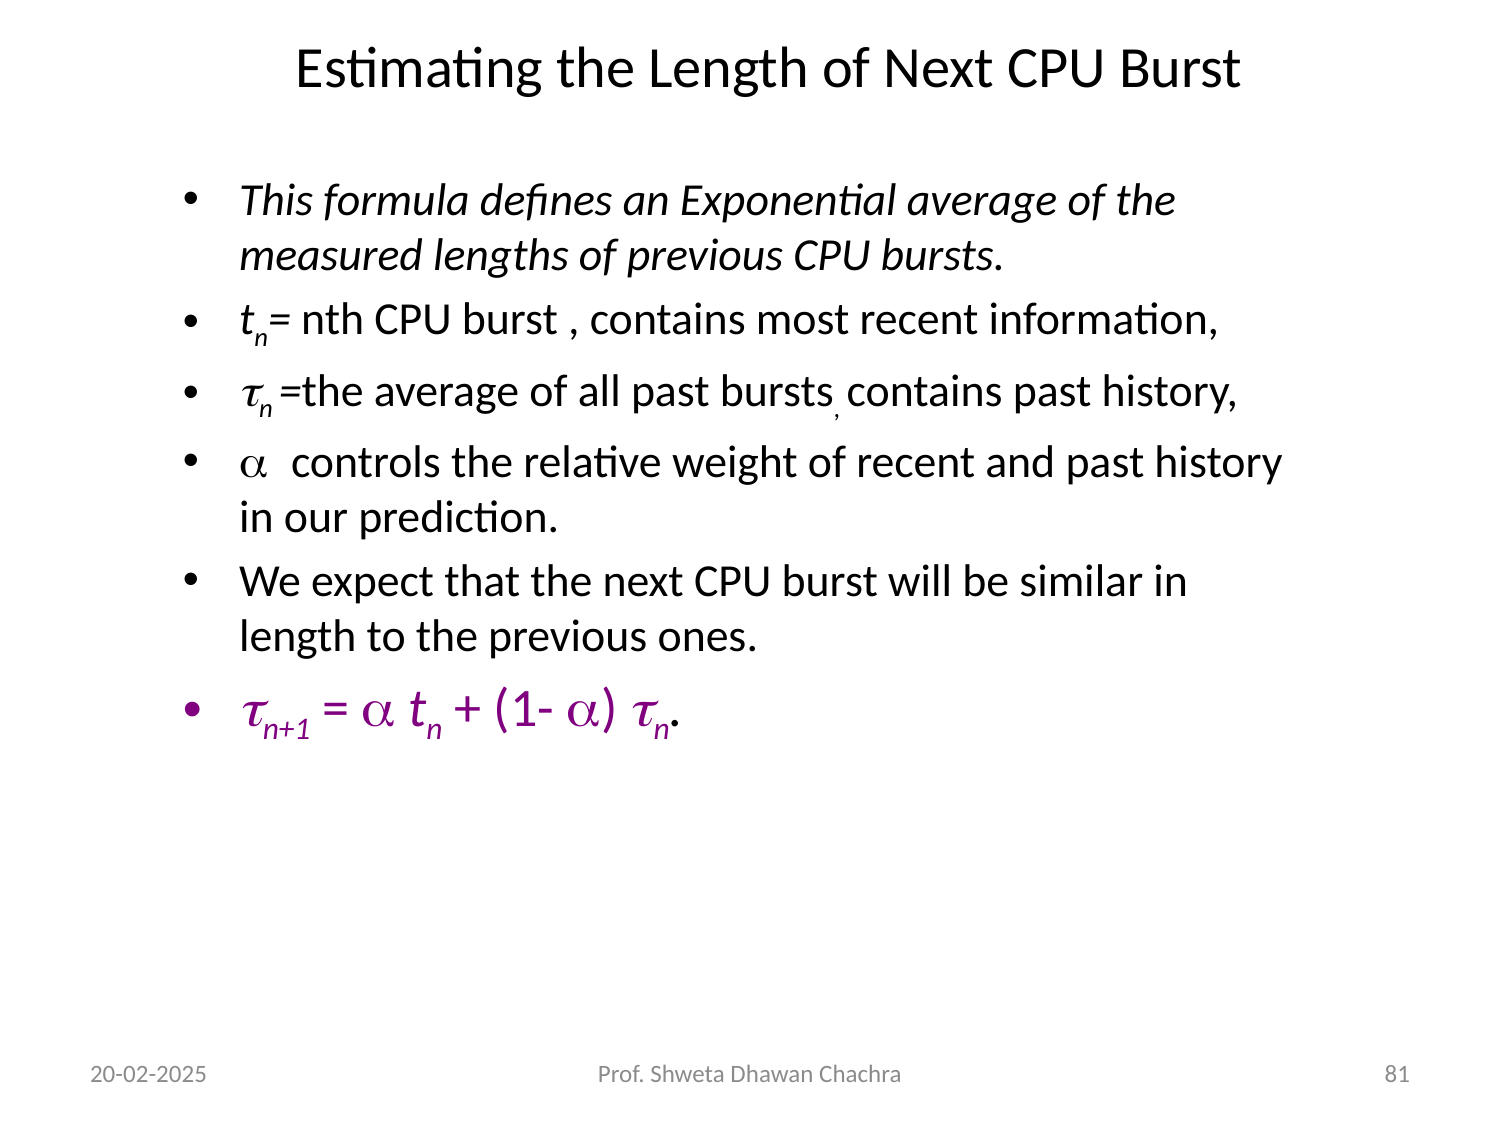

# Estimating the Length of Next CPU Burst
This formula defines an Exponential average of the measured lengths of previous CPU bursts.
tn= nth CPU burst , contains most recent information,
τn =the average of all past bursts, contains past history,
α controls the relative weight of recent and past history in our prediction.
We expect that the next CPU burst will be similar in length to the previous ones.
τn+1 = α tn + (1- α) τn.

20-02-2025
Prof. Shweta Dhawan Chachra
81